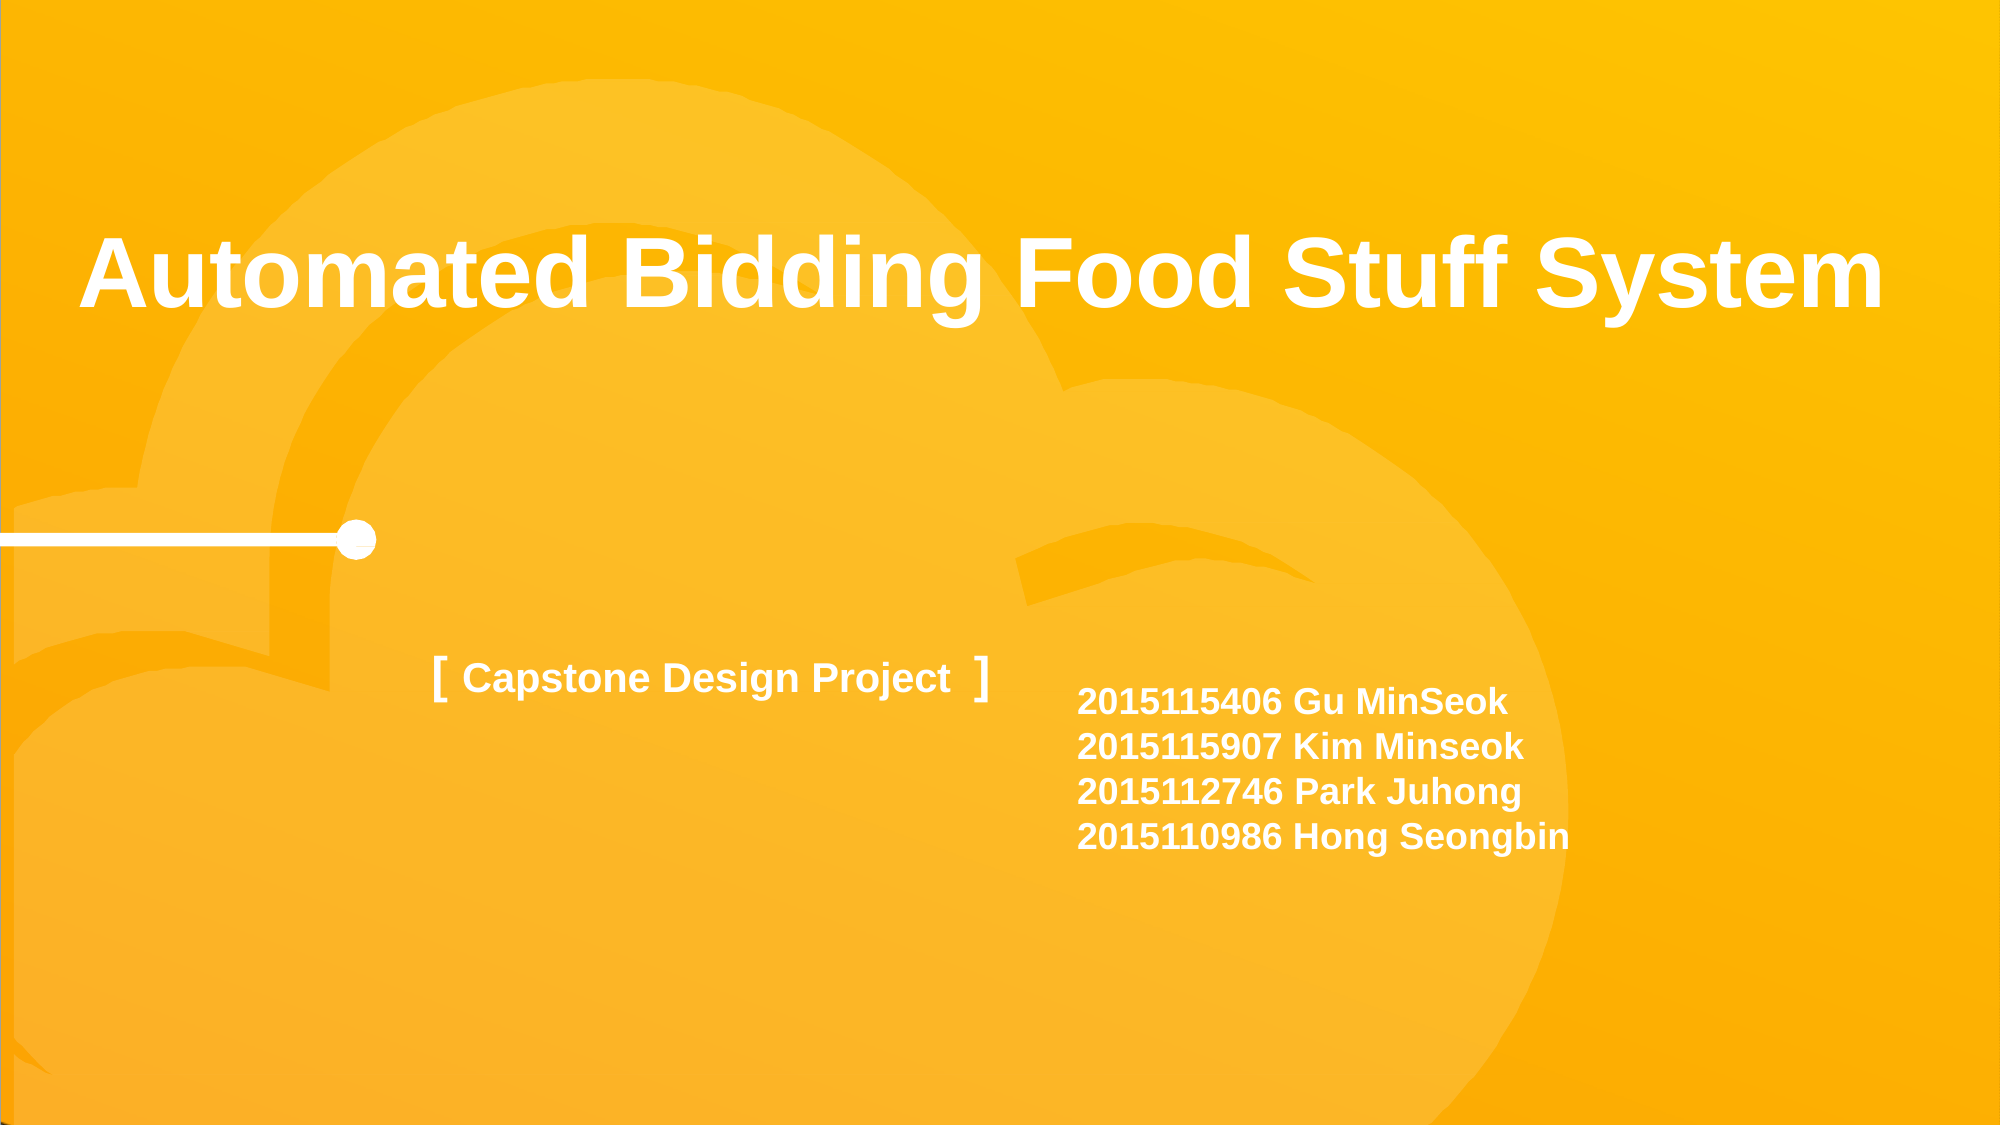

Automated Bidding Food Stuff System

[ Capstone Design Project  ]
2015115406 Gu MinSeok
2015115907 Kim Minseok
2015112746 Park Juhong
2015110986 Hong Seongbin